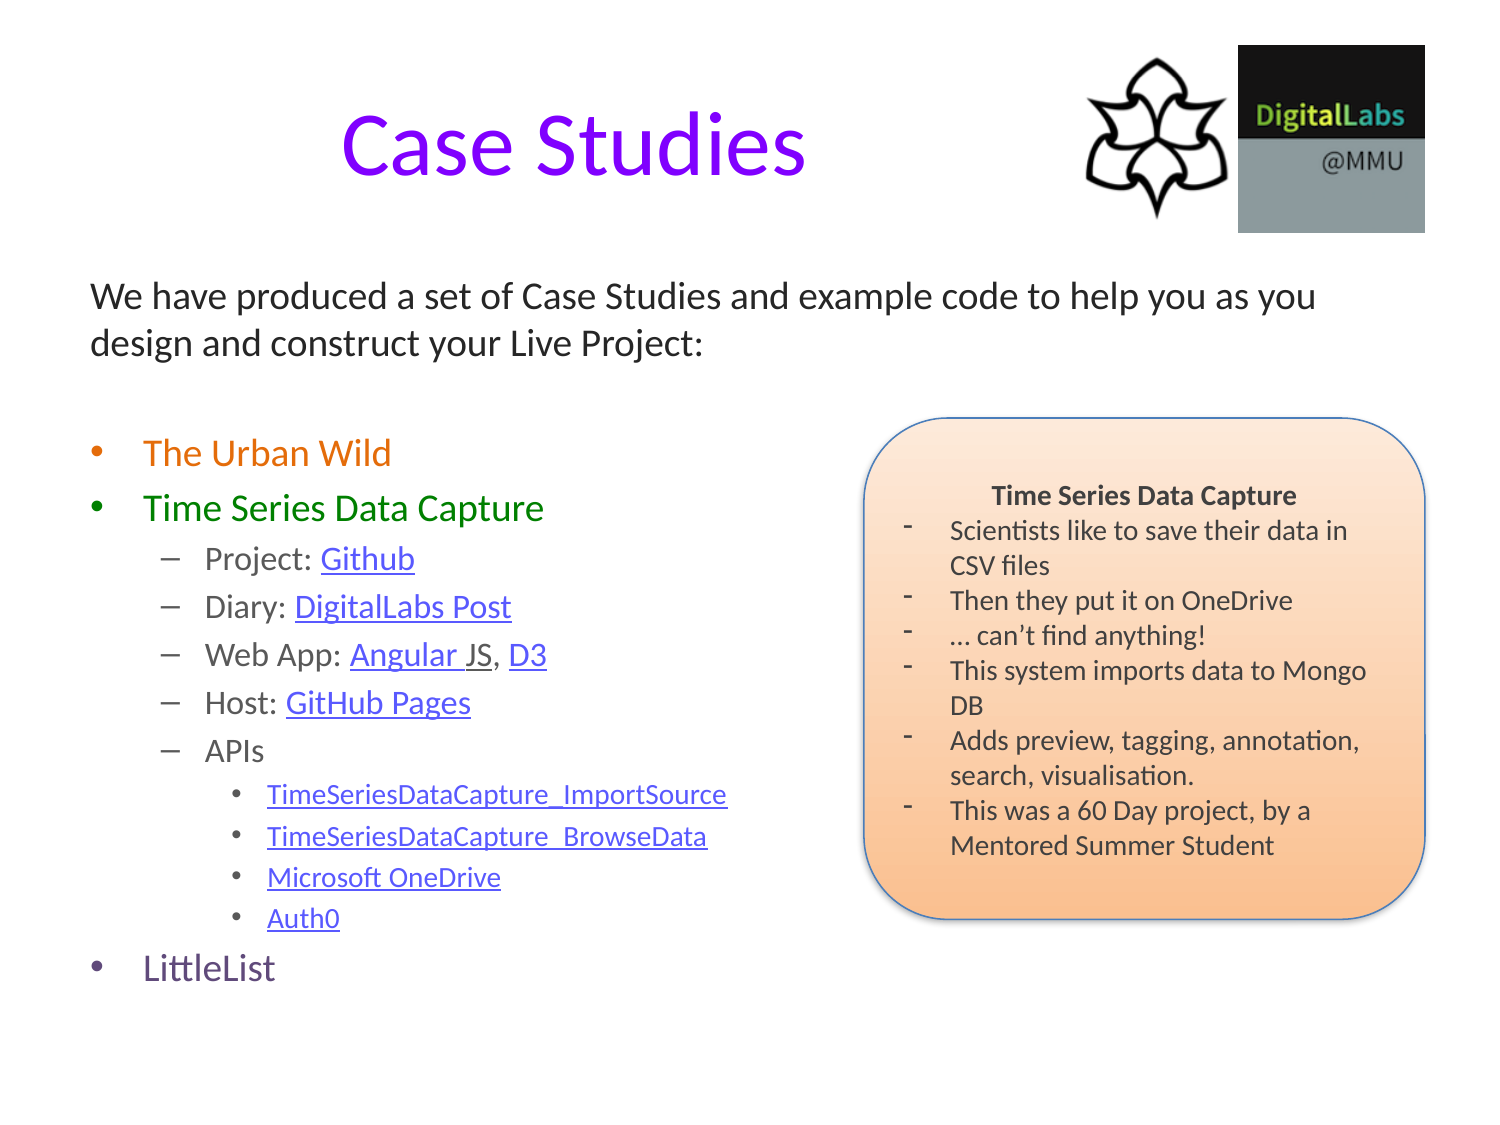

# Case Studies
We have produced a set of Case Studies and example code to help you as you design and construct your Live Project:

The Urban Wild
Time Series Data Capture
Project: Github
Diary: DigitalLabs Post
Web App: Angular JS, D3
Host: GitHub Pages
APIs
TimeSeriesDataCapture_ImportSource
TimeSeriesDataCapture_BrowseData
Microsoft OneDrive
Auth0
LittleList

Time Series Data Capture
Scientists like to save their data in CSV files
Then they put it on OneDrive
… can’t find anything!
This system imports data to Mongo DB
Adds preview, tagging, annotation, search, visualisation.
This was a 60 Day project, by a  Mentored Summer Student